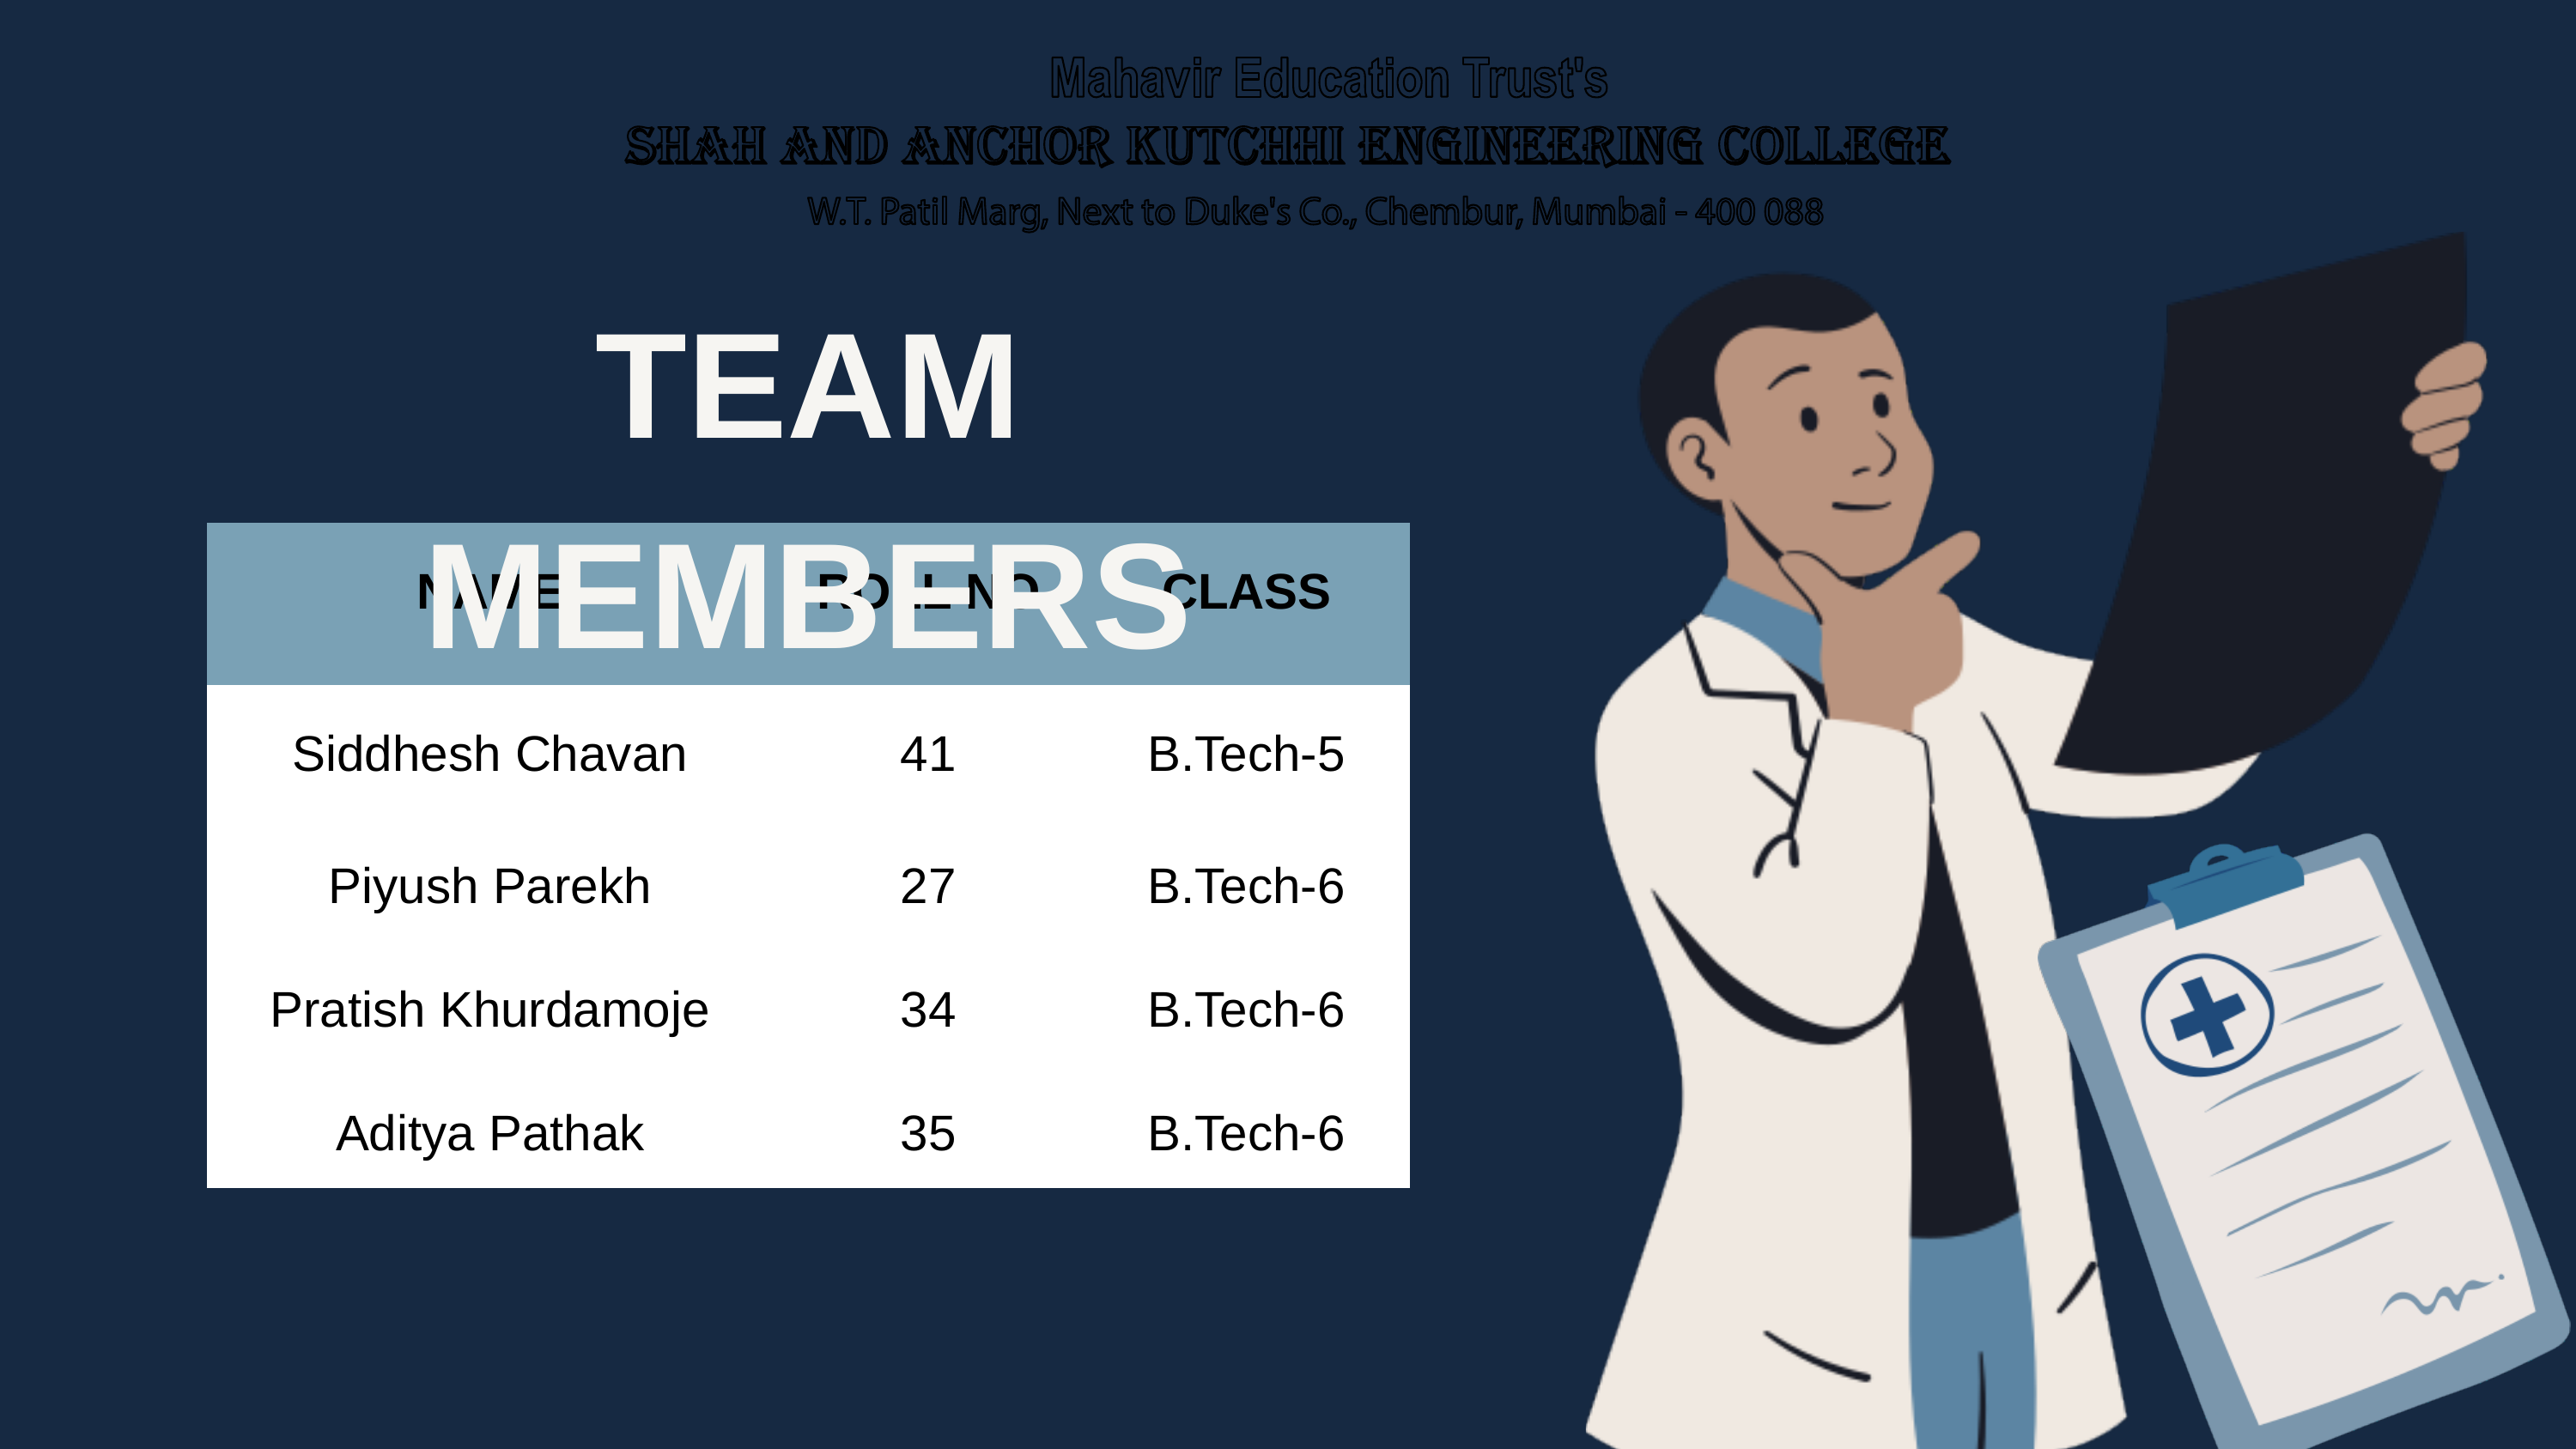

TEAM MEMBERS
| NAME | ROLL NO | CLASS |
| --- | --- | --- |
| Siddhesh Chavan | 41 | B.Tech-5 |
| Piyush Parekh | 27 | B.Tech-6 |
| Pratish Khurdamoje | 34 | B.Tech-6 |
| Aditya Pathak | 35 | B.Tech-6 |